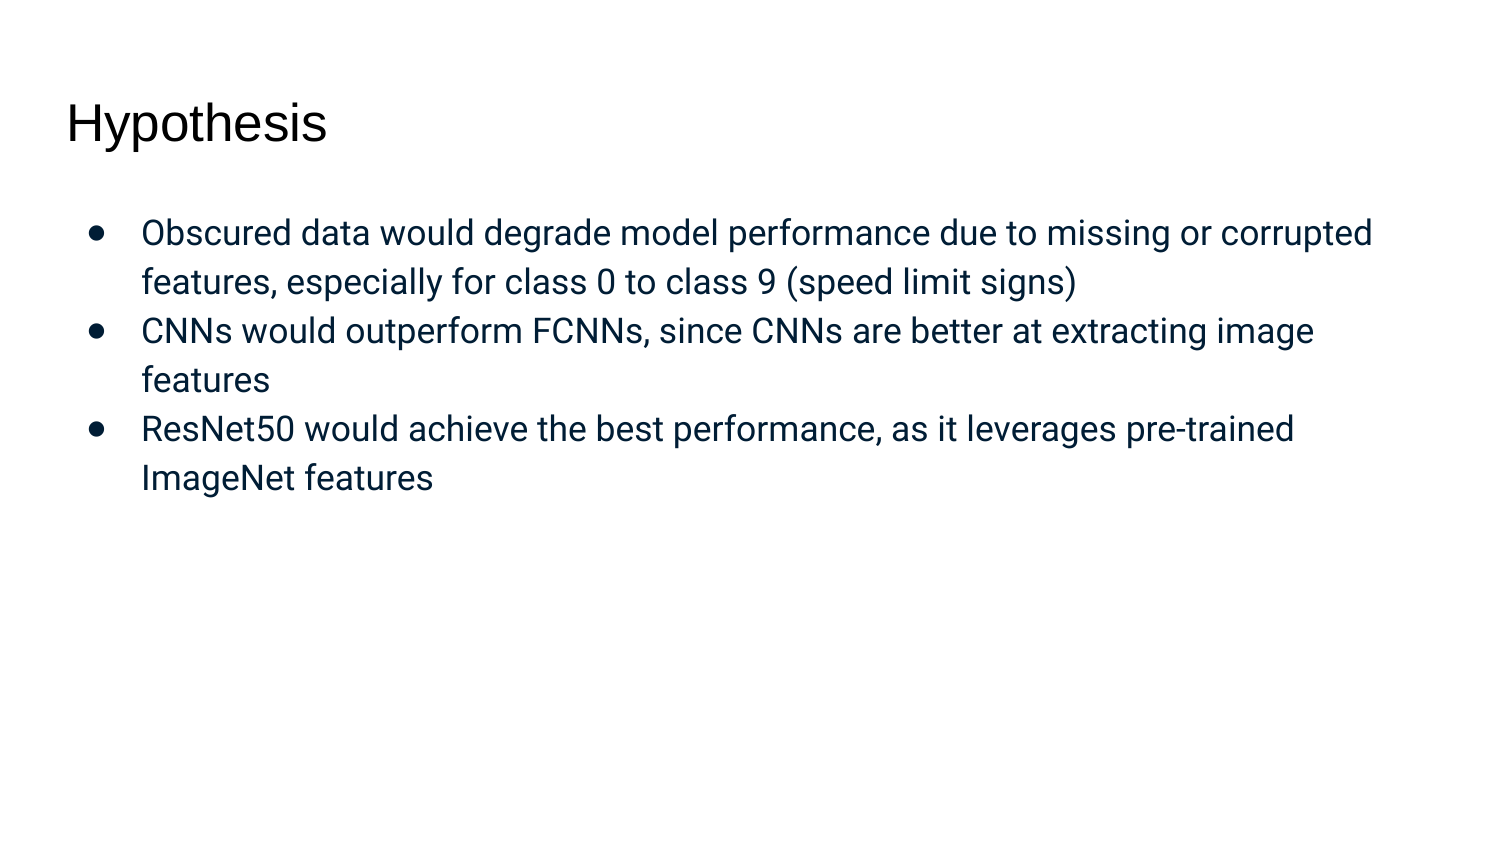

# Hypothesis
Obscured data would degrade model performance due to missing or corrupted features, especially for class 0 to class 9 (speed limit signs)
CNNs would outperform FCNNs, since CNNs are better at extracting image features
ResNet50 would achieve the best performance, as it leverages pre-trained ImageNet features